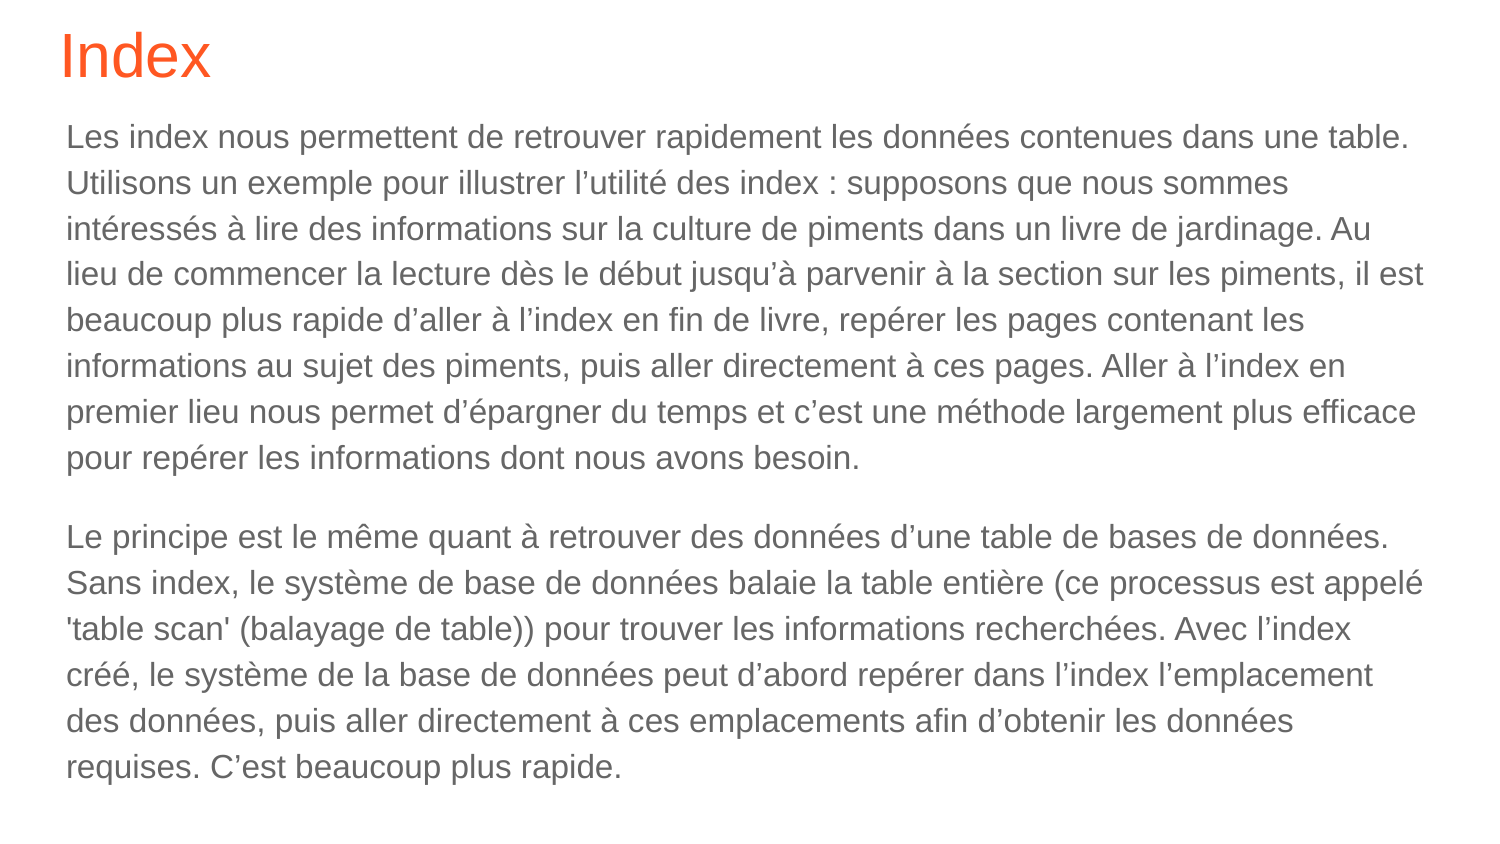

# Index
Les index nous permettent de retrouver rapidement les données contenues dans une table. Utilisons un exemple pour illustrer l’utilité des index : supposons que nous sommes intéressés à lire des informations sur la culture de piments dans un livre de jardinage. Au lieu de commencer la lecture dès le début jusqu’à parvenir à la section sur les piments, il est beaucoup plus rapide d’aller à l’index en fin de livre, repérer les pages contenant les informations au sujet des piments, puis aller directement à ces pages. Aller à l’index en premier lieu nous permet d’épargner du temps et c’est une méthode largement plus efficace pour repérer les informations dont nous avons besoin.
Le principe est le même quant à retrouver des données d’une table de bases de données. Sans index, le système de base de données balaie la table entière (ce processus est appelé 'table scan' (balayage de table)) pour trouver les informations recherchées. Avec l’index créé, le système de la base de données peut d’abord repérer dans l’index l’emplacement des données, puis aller directement à ces emplacements afin d’obtenir les données requises. C’est beaucoup plus rapide.